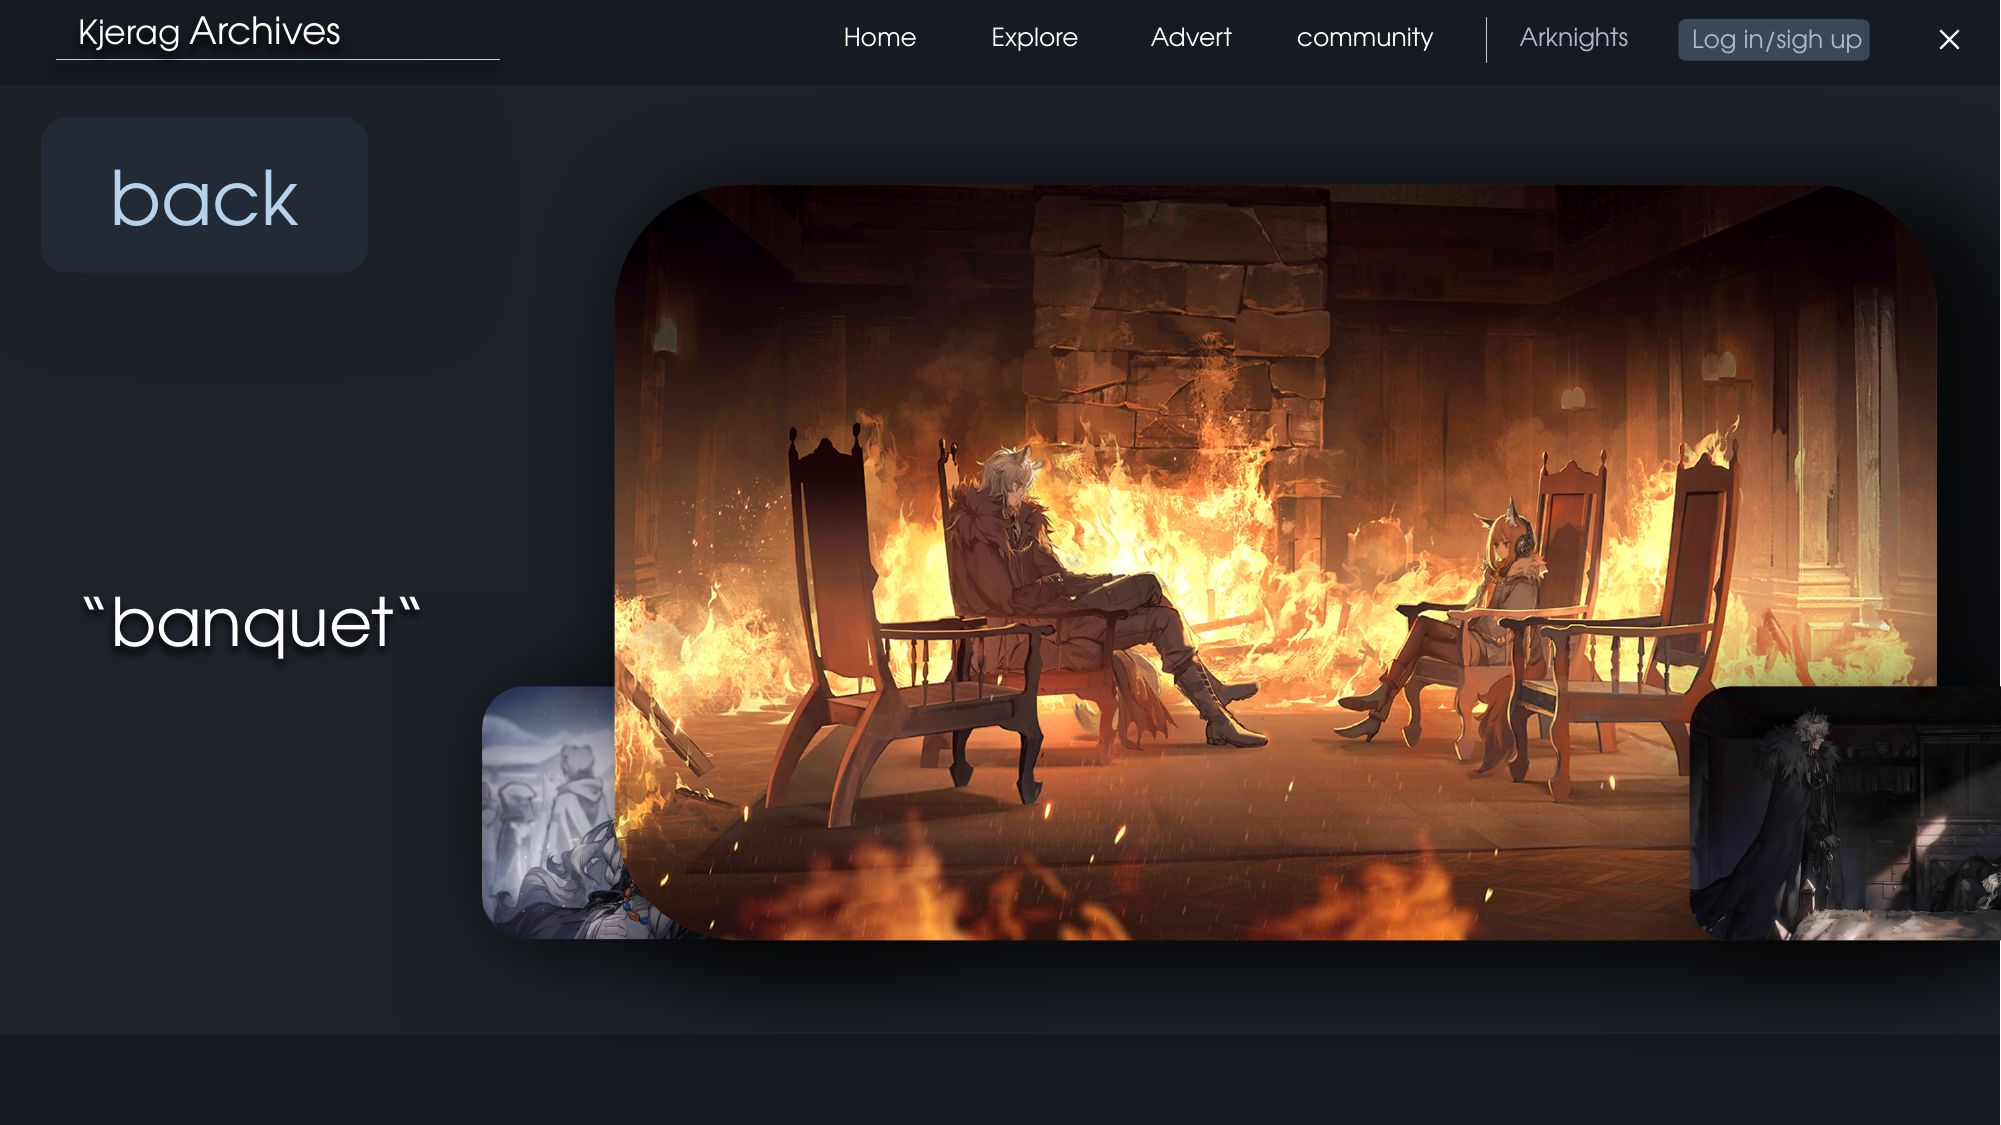

Kjerag Archives
Home
Explore
Advert
community
Arknights
Log in/sigh up

back

“banquet“